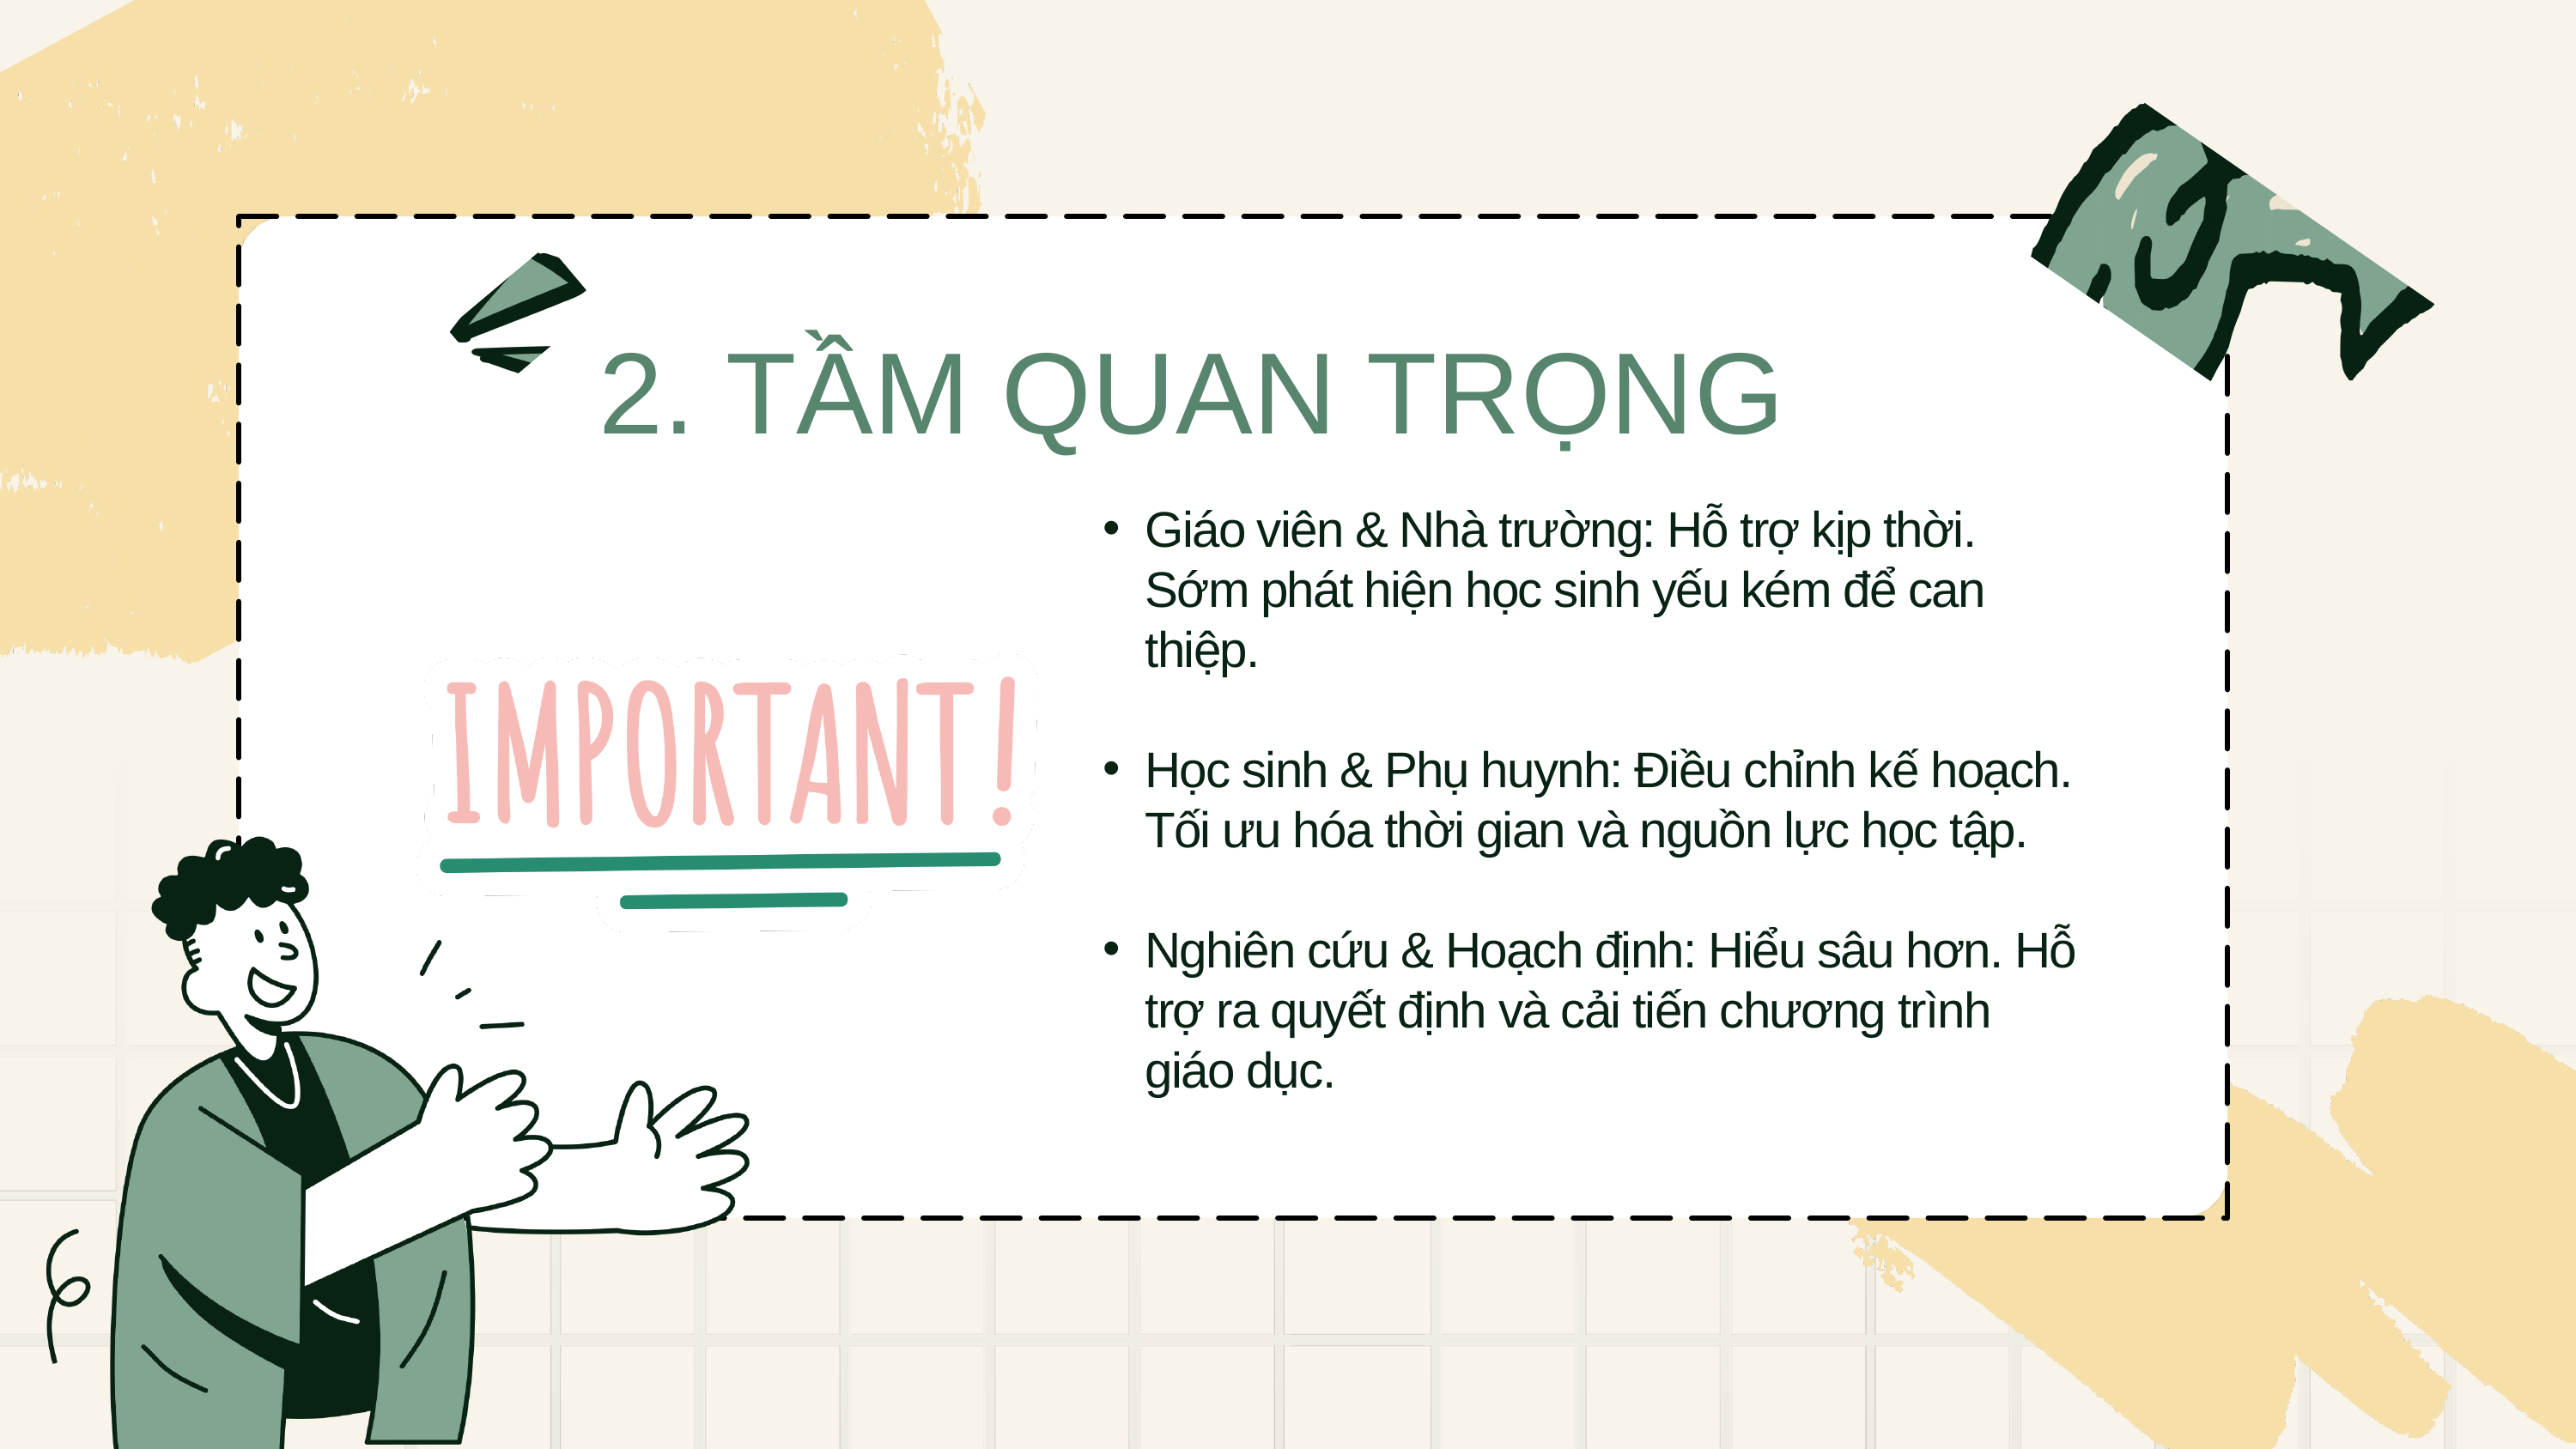

2. TẦM QUAN TRỌNG
Giáo viên & Nhà trường: Hỗ trợ kịp thời. Sớm phát hiện học sinh yếu kém để can thiệp.

Học sinh & Phụ huynh: Điều chỉnh kế hoạch. Tối ưu hóa thời gian và nguồn lực học tập.

Nghiên cứu & Hoạch định: Hiểu sâu hơn. Hỗ trợ ra quyết định và cải tiến chương trình giáo dục.